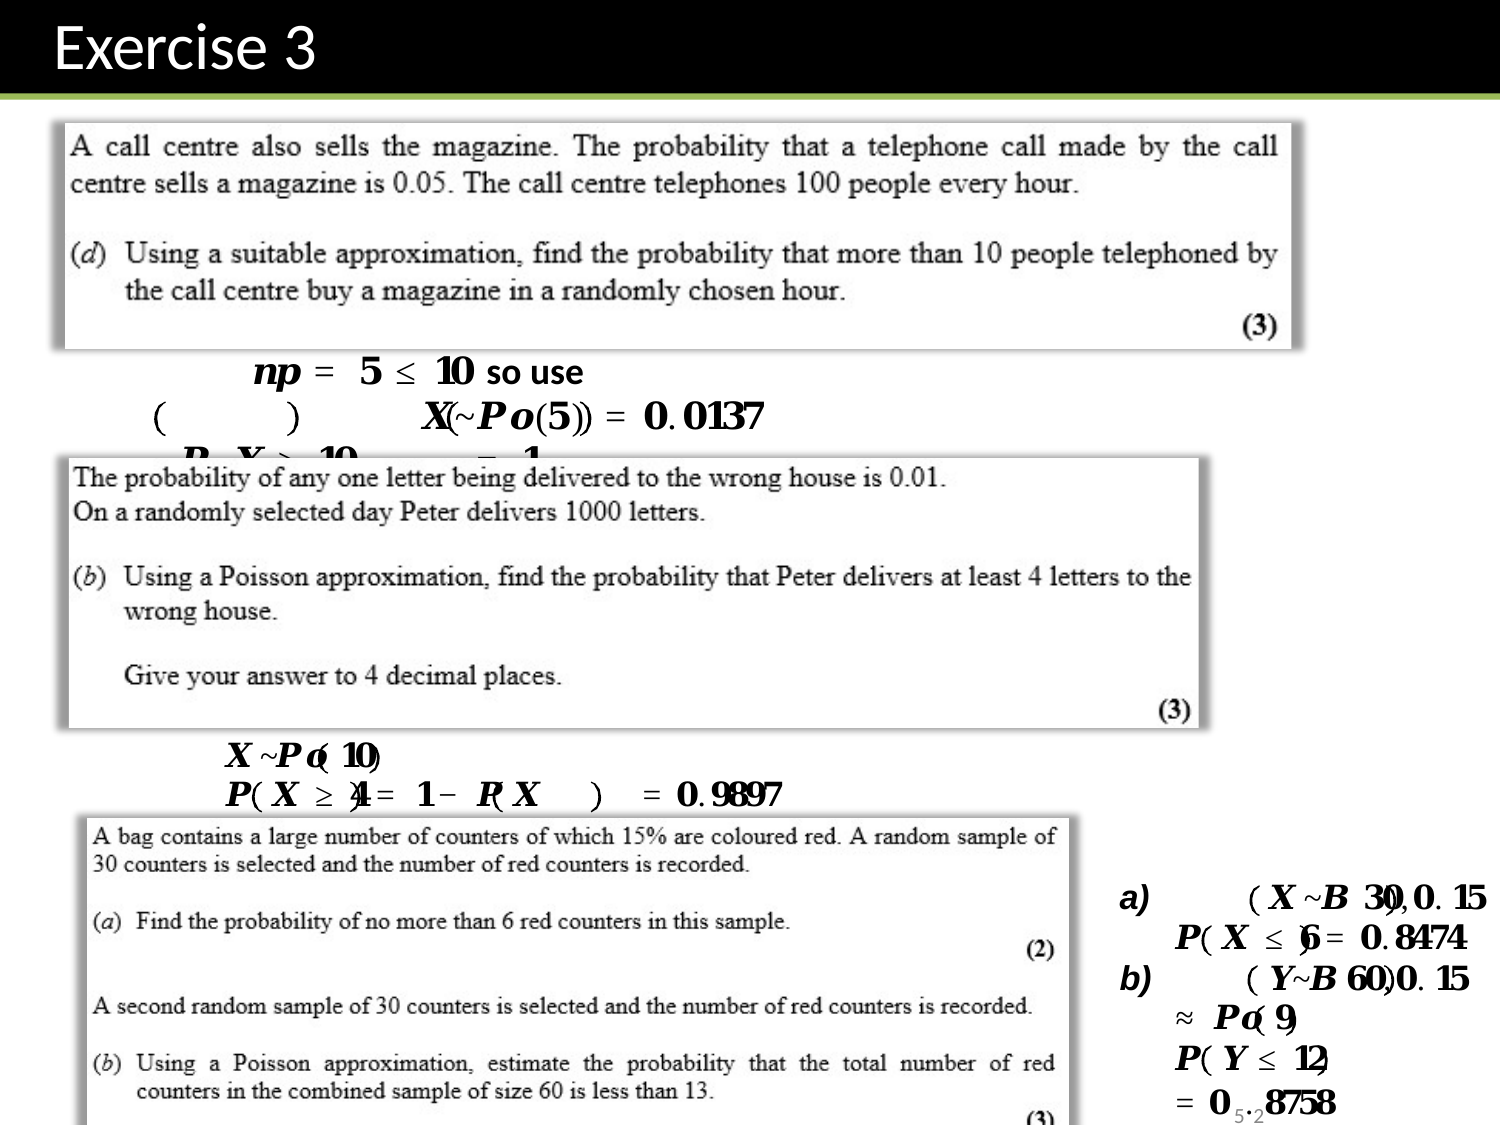

# Exercise 3

𝒏𝒑  = 𝟓    ≤ 𝟏𝟎   so use 𝑿~𝑷𝒐(𝟓)
𝑷   𝑿 > 𝟏𝟎	= 𝟏   − 𝑷  𝑿 ≤ 𝟏𝟎
= 𝟎. 𝟎𝟏𝟑𝟕

𝑿~𝑷𝒐 𝟏𝟎
𝑷   𝑿 ≥ 𝟒	= 𝟏 − 𝑷 𝑿 ≤ 𝟑
= 𝟎. 𝟗𝟖𝟗𝟕

a)	𝑿~𝑩 𝟑𝟎, 𝟎. 𝟏𝟓
𝑷   𝑿 ≤ 𝟔	= 𝟎. 𝟖𝟒𝟕𝟒
b)	𝒀~𝑩 𝟔𝟎, 𝟎. 𝟏𝟓
≈ 𝑷𝒐 𝟗
𝑷   𝒀  ≤ 𝟏𝟐	= 𝟎5.2𝟖𝟕𝟓𝟖